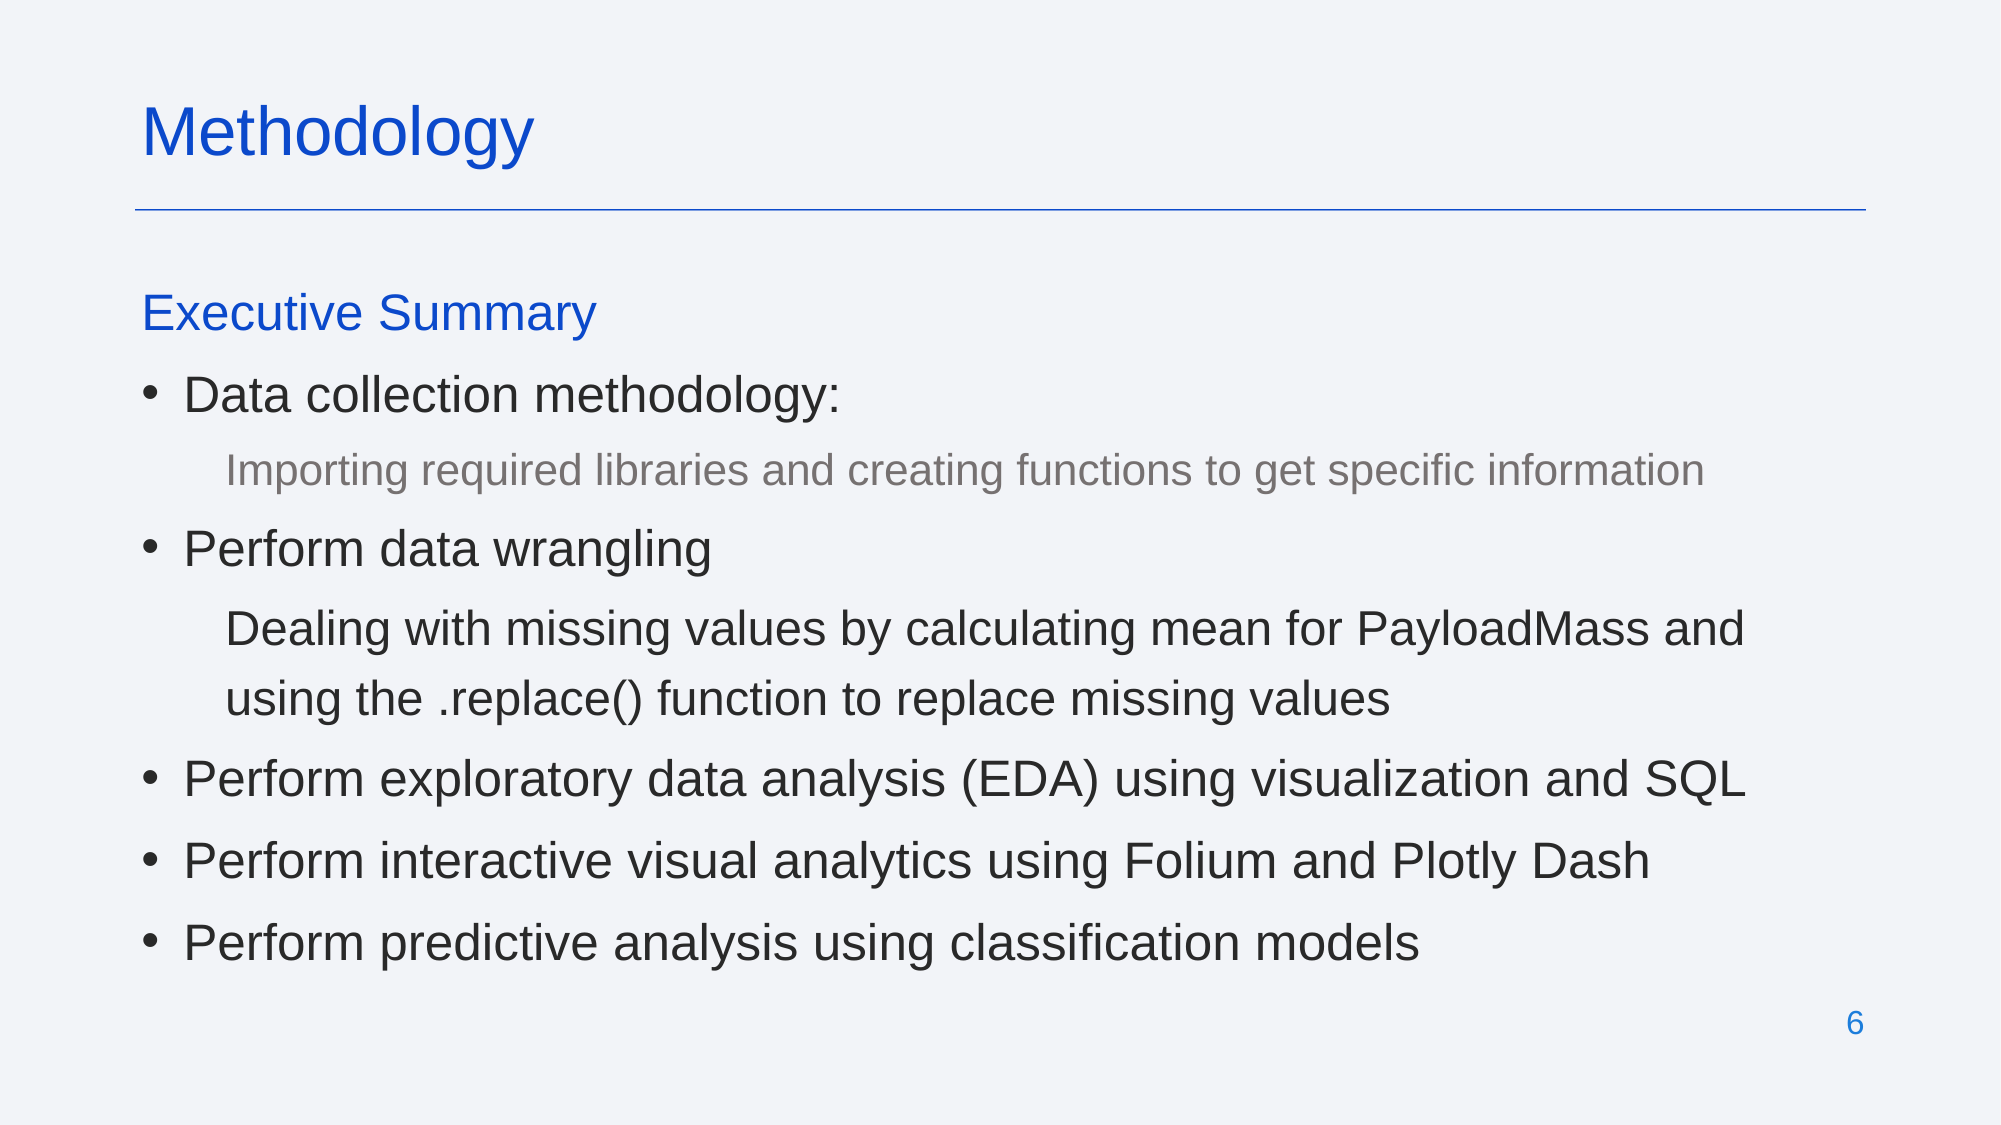

Methodology
Executive Summary
Data collection methodology:
Importing required libraries and creating functions to get specific information
Perform data wrangling
Dealing with missing values by calculating mean for PayloadMass and using the .replace() function to replace missing values
Perform exploratory data analysis (EDA) using visualization and SQL
Perform interactive visual analytics using Folium and Plotly Dash
Perform predictive analysis using classification models

6